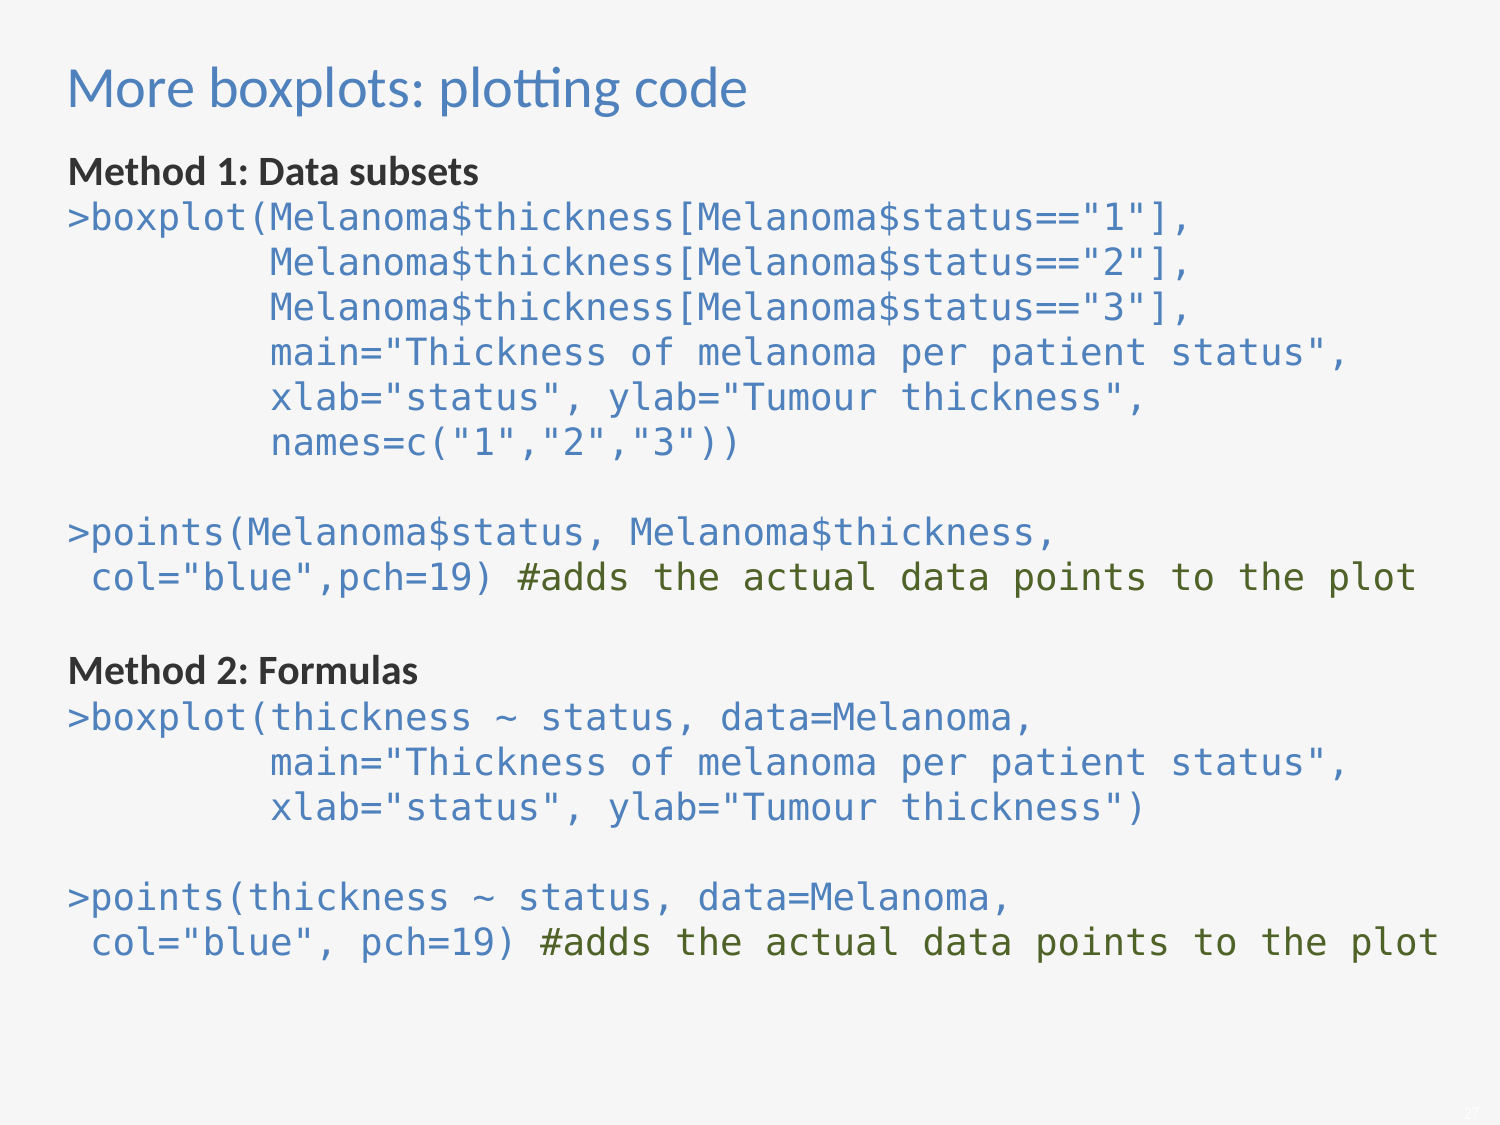

# More boxplots: plotting code
Method 1: Data subsets
>boxplot(Melanoma$thickness[Melanoma$status=="1"],
         Melanoma$thickness[Melanoma$status=="2"],
         Melanoma$thickness[Melanoma$status=="3"],
         main="Thickness of melanoma per patient status",
         xlab="status", ylab="Tumour thickness",
         names=c("1","2","3"))

>points(Melanoma$status, Melanoma$thickness,
 col="blue",pch=19) #adds the actual data points to the plot

Method 2: Formulas
>boxplot(thickness ~ status, data=Melanoma,
         main="Thickness of melanoma per patient status",
         xlab="status", ylab="Tumour thickness")

>points(thickness ~ status, data=Melanoma,
 col="blue", pch=19) #adds the actual data points to the plot